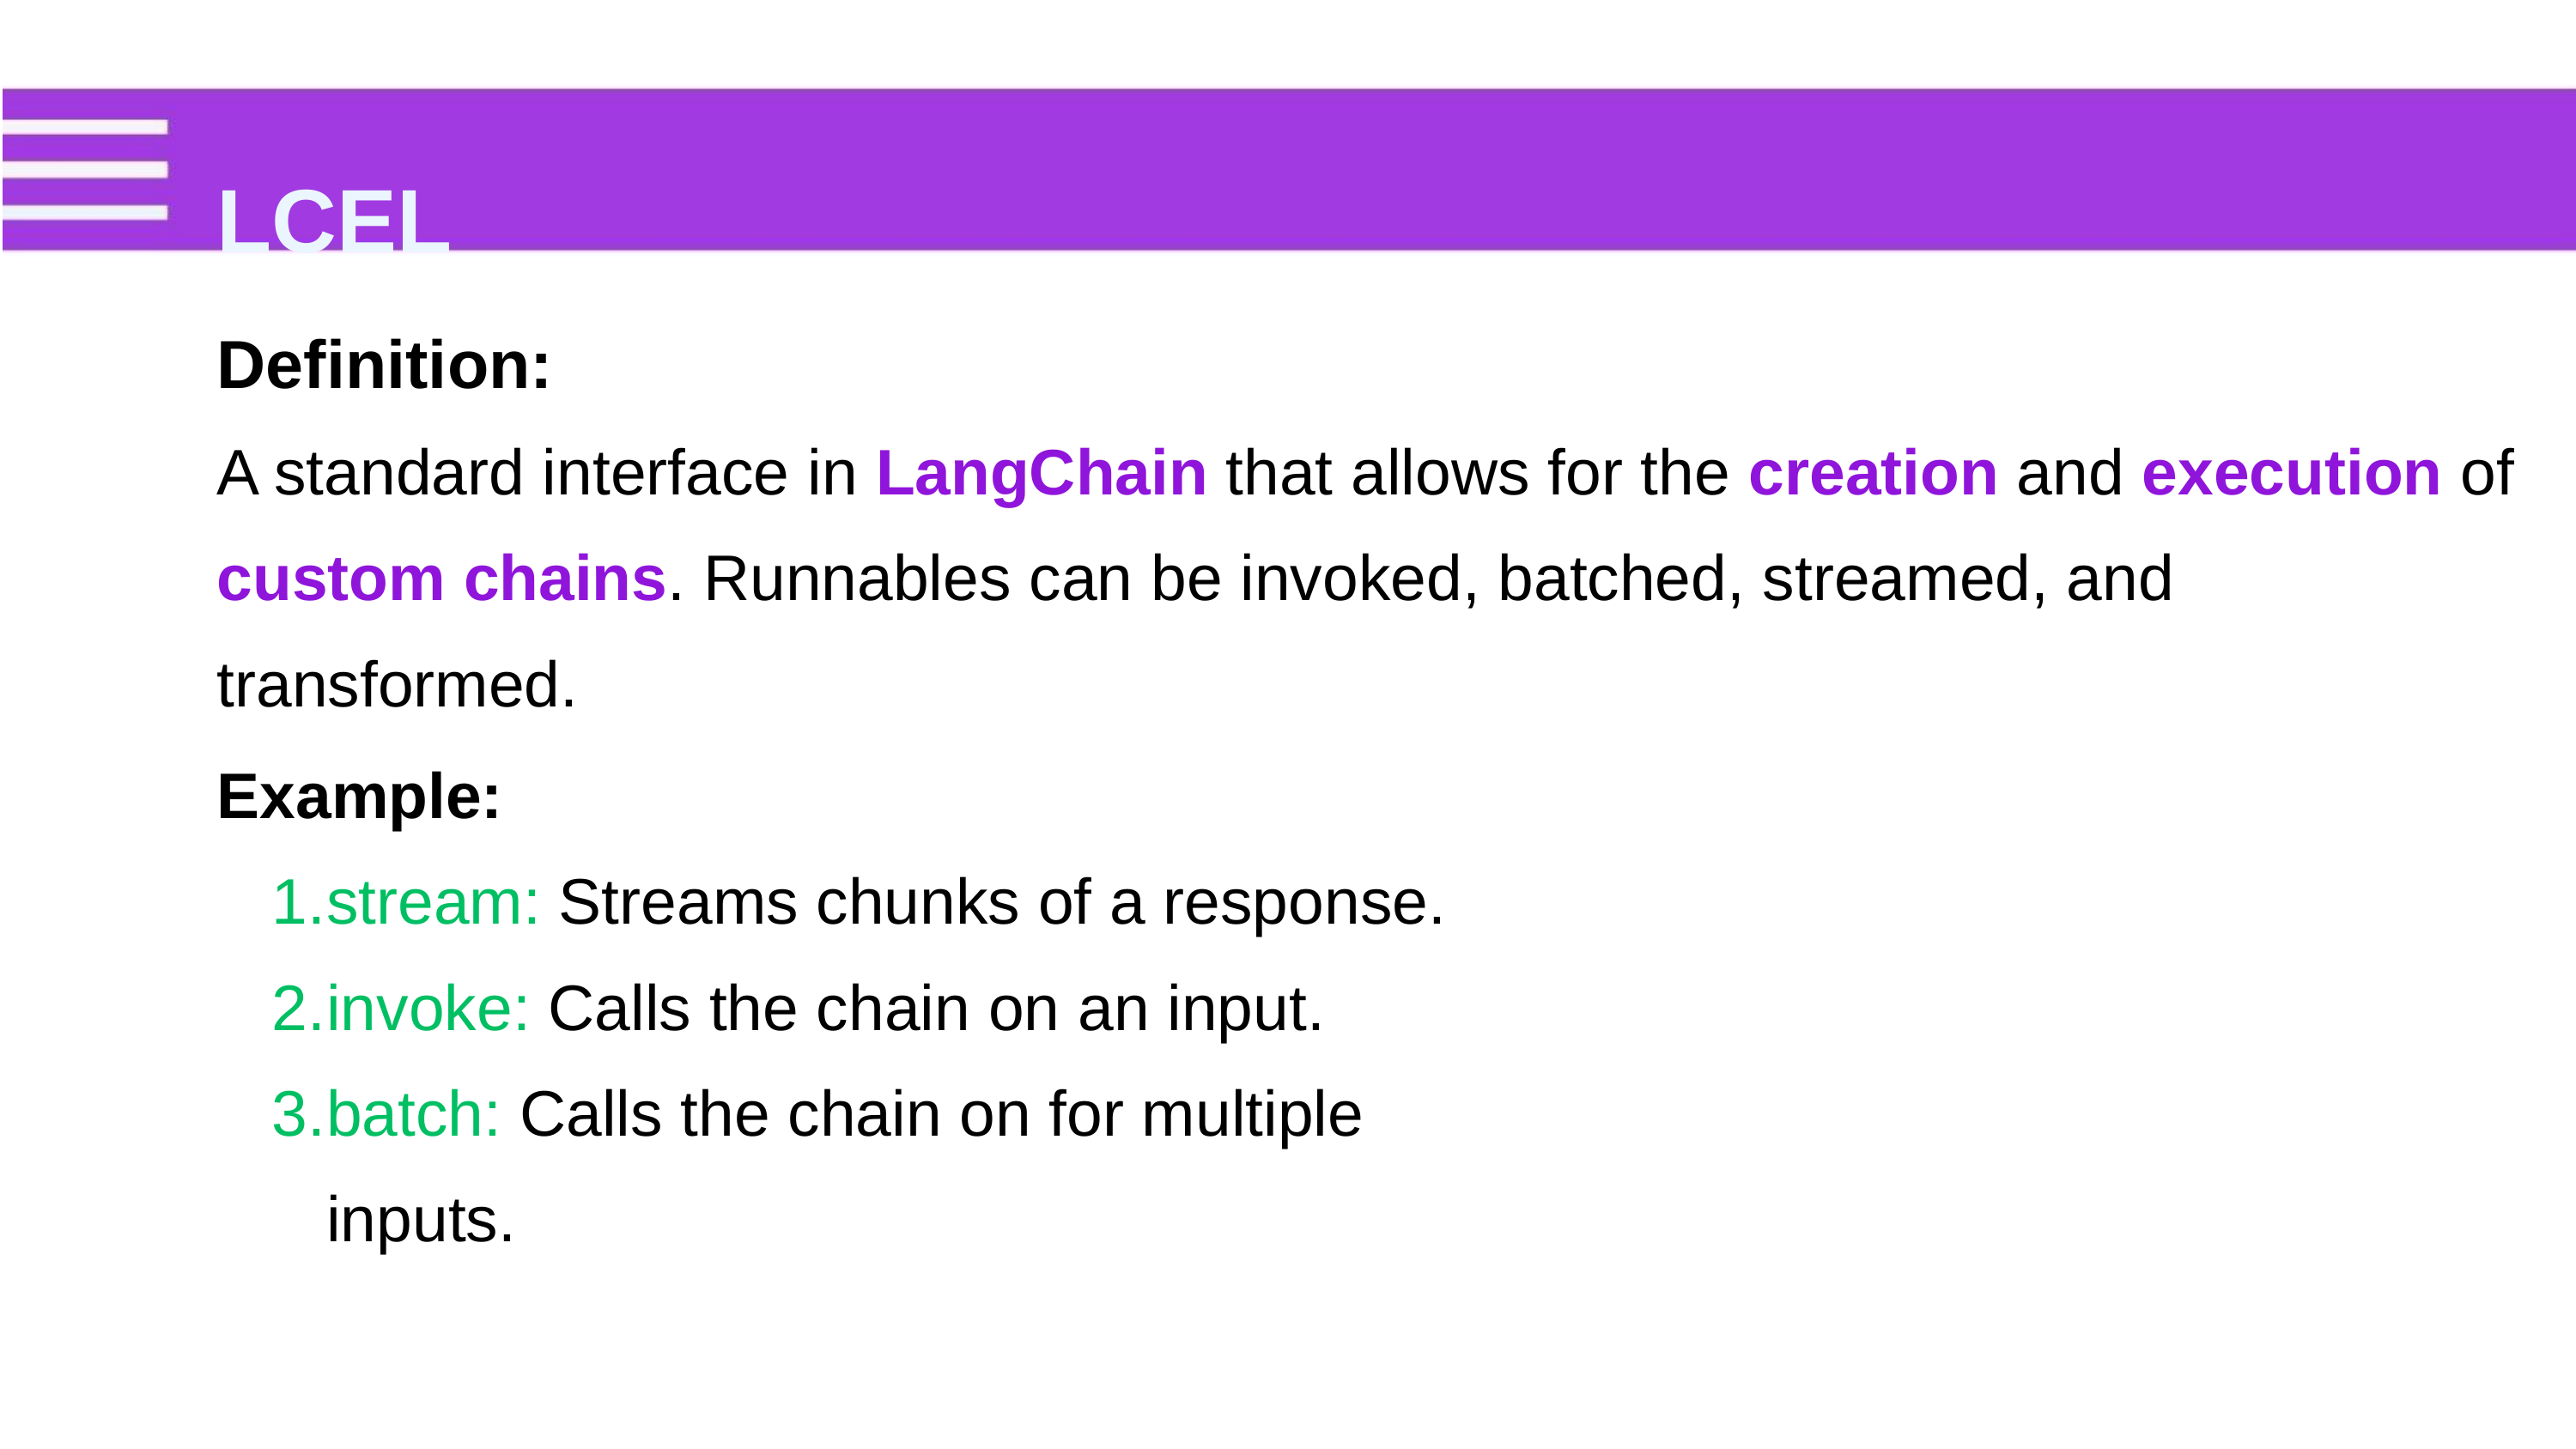

LCEL
Definition:
A standard interface in LangChain that allows for the creation and execution of custom chains. Runnables can be invoked, batched, streamed, and transformed.

Example:
stream: Streams chunks of a response.
invoke: Calls the chain on an input.
batch: Calls the chain on for multiple inputs.